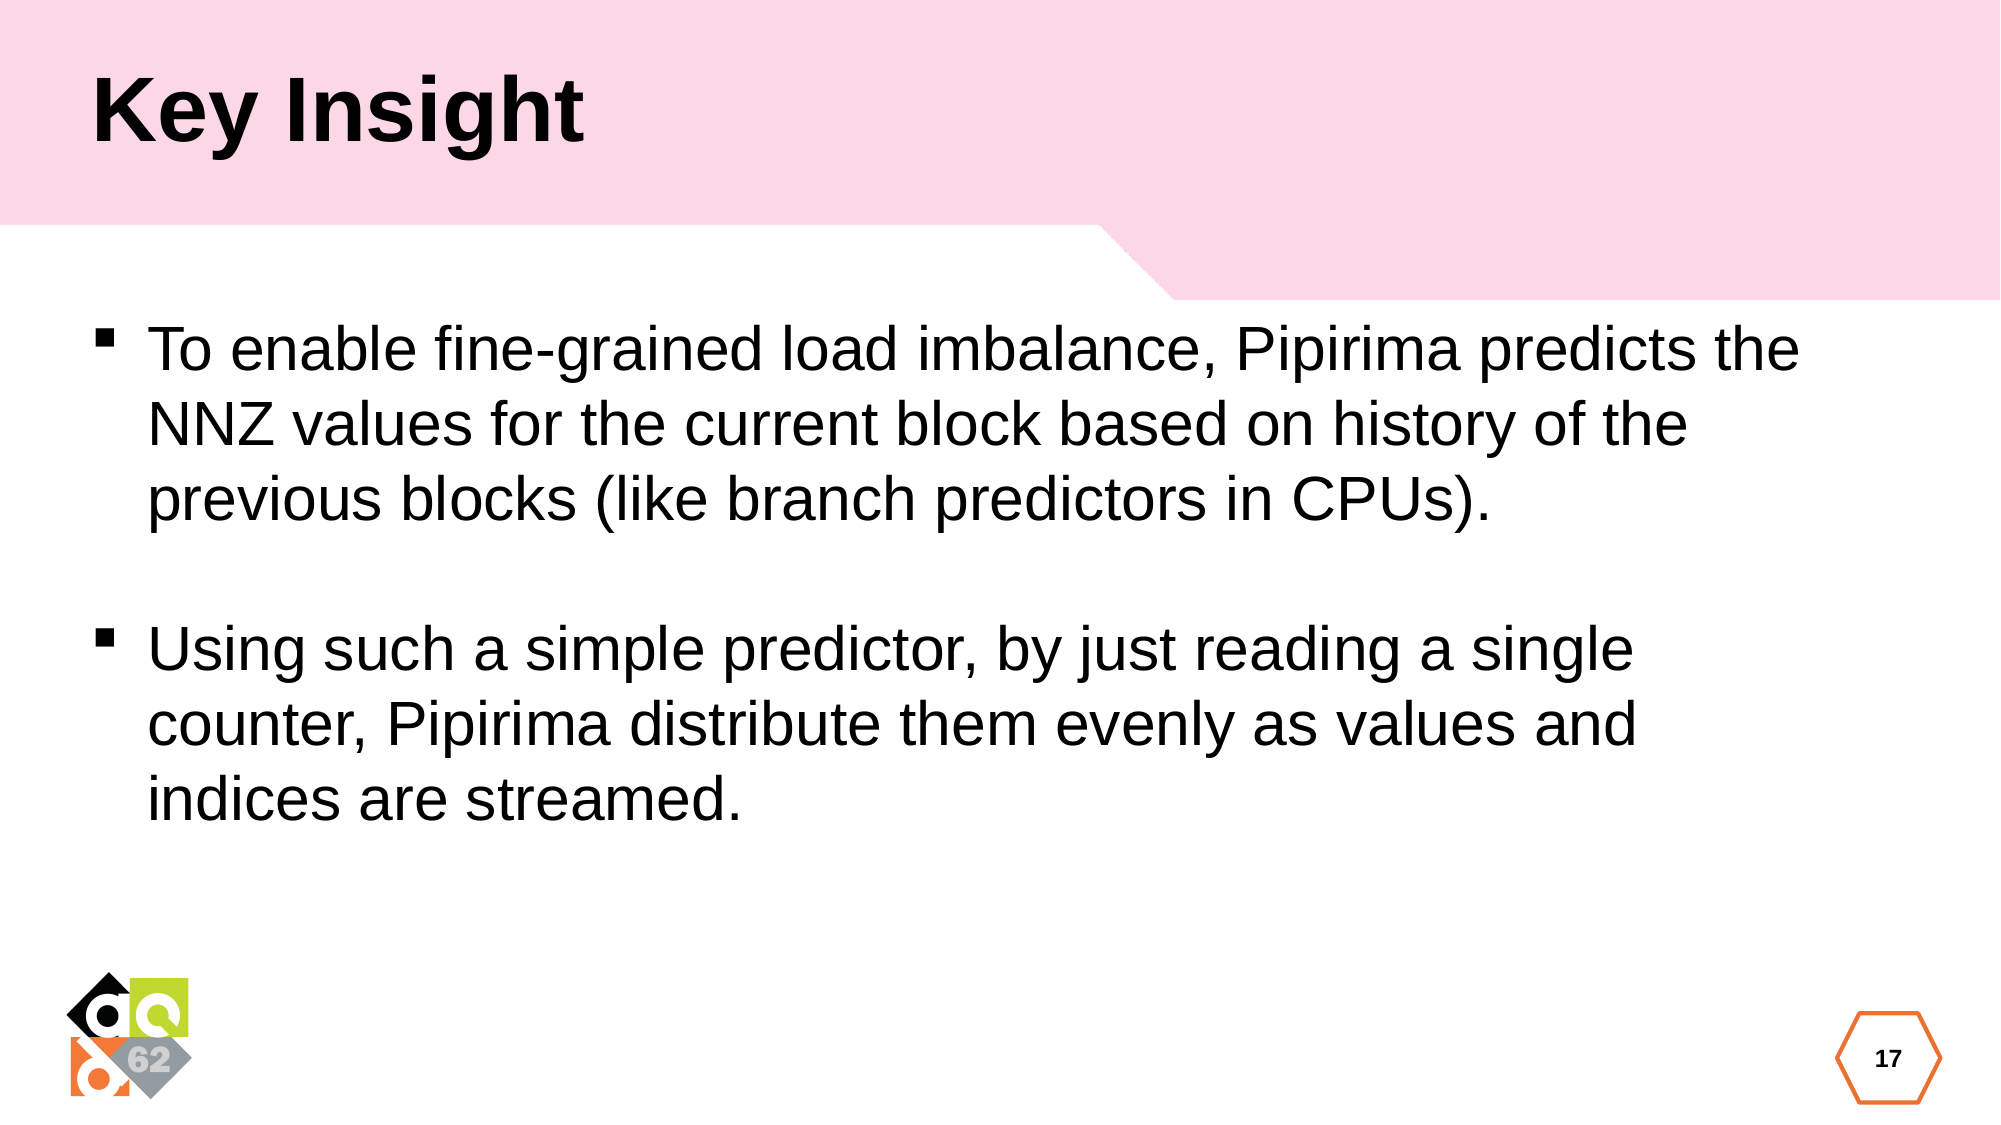

# Key Insight
To enable fine-grained load imbalance, Pipirima predicts the NNZ values for the current block based on history of the previous blocks (like branch predictors in CPUs).

Using such a simple predictor, by just reading a single counter, Pipirima distribute them evenly as values and indices are streamed.
17